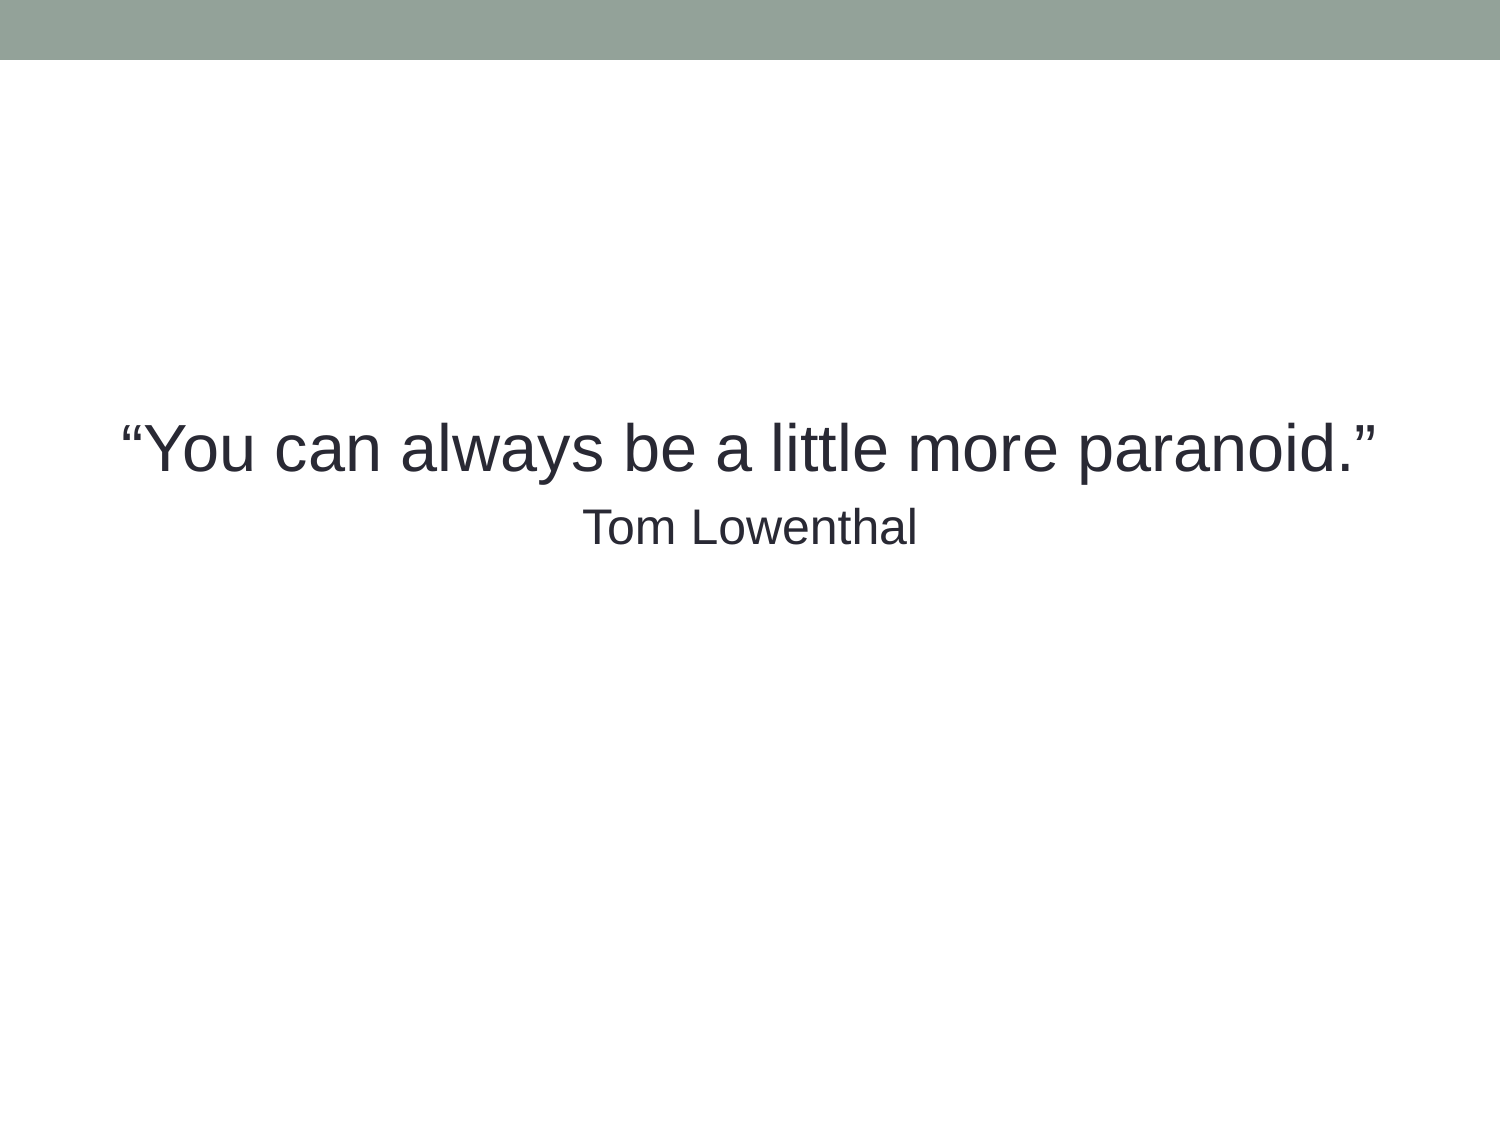

“You can always be a little more paranoid.”
Tom Lowenthal